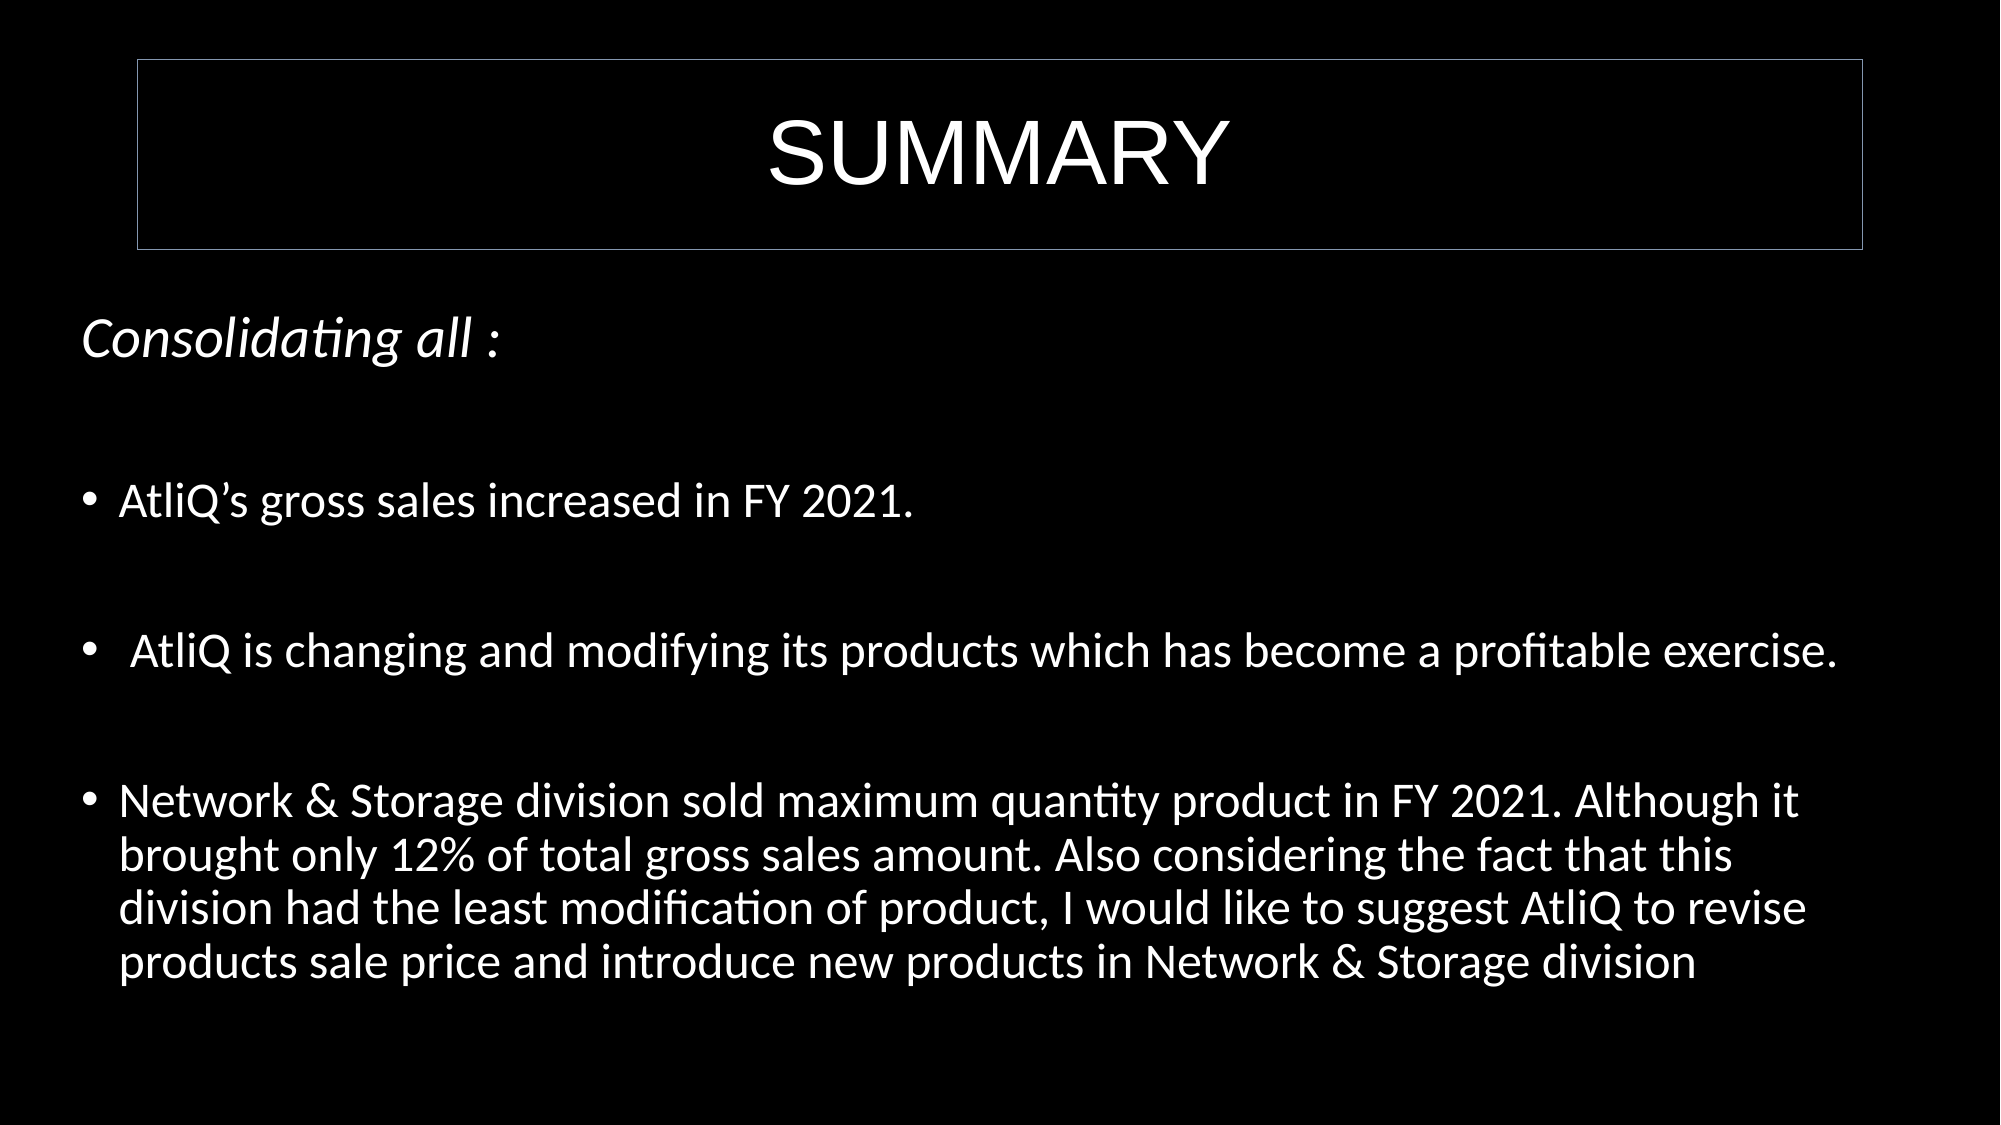

# SUMMARY
Consolidating all :

AtliQ’s gross sales increased in FY 2021.

 AtliQ is changing and modifying its products which has become a profitable exercise.

Network & Storage division sold maximum quantity product in FY 2021. Although it brought only 12% of total gross sales amount. Also considering the fact that this division had the least modification of product, I would like to suggest AtliQ to revise products sale price and introduce new products in Network & Storage division